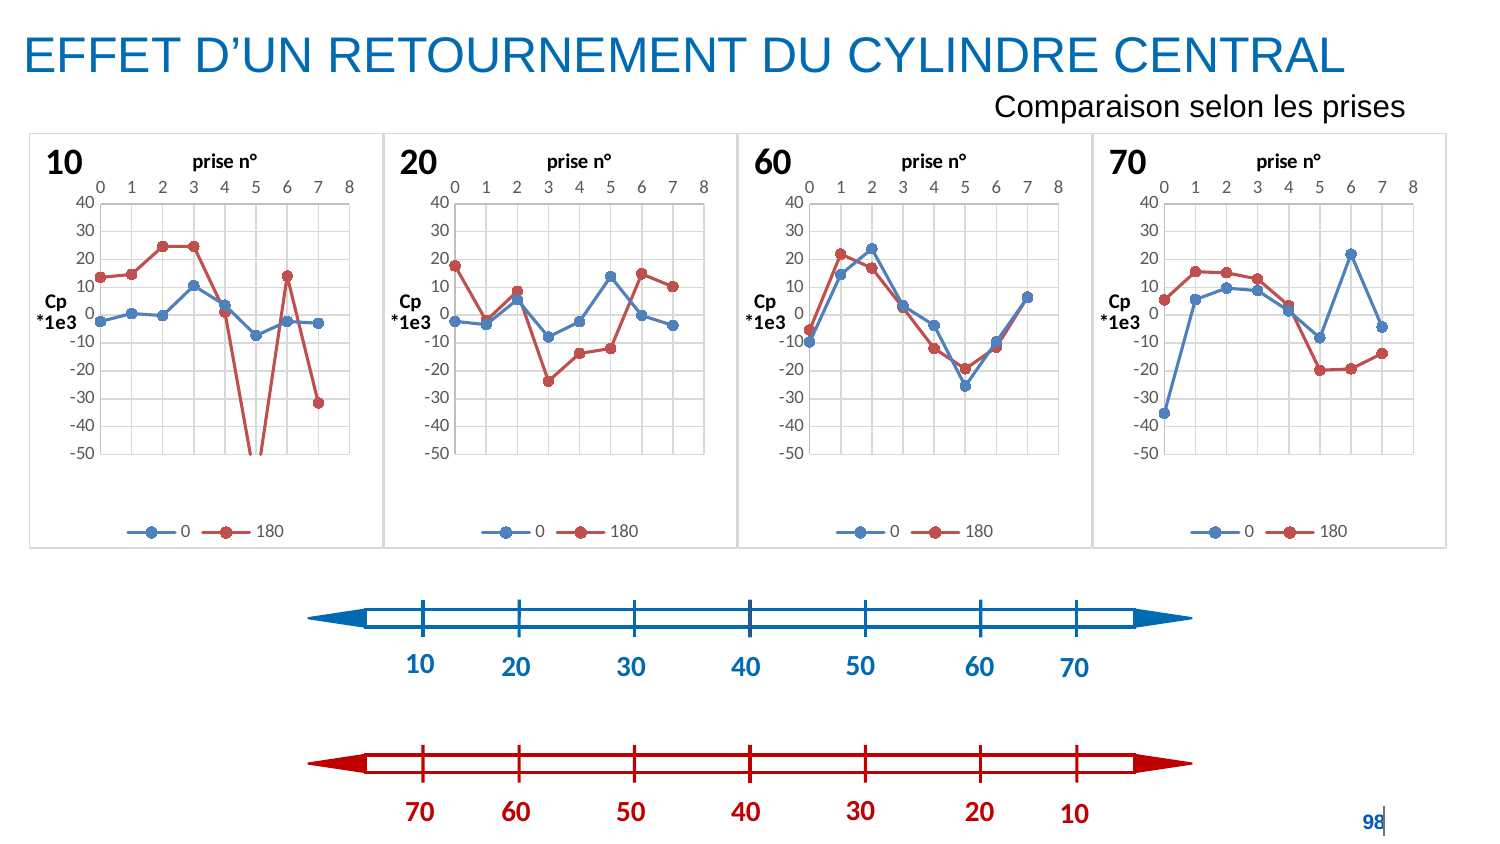

# Effet d’un retournement du cylindre central
Comparaison selon les prises

### Chart:

| Category | 0 | 180 |
|---|---|---|

### Chart:

| Category | 0 | 180 |
|---|---|---|

### Chart:

| Category | 0 | 180 |
|---|---|---|

### Chart:

| Category | 0 | 180 |
|---|---|---|

10
50
30
40
60
20
70

30
70
50
40
20
60
10